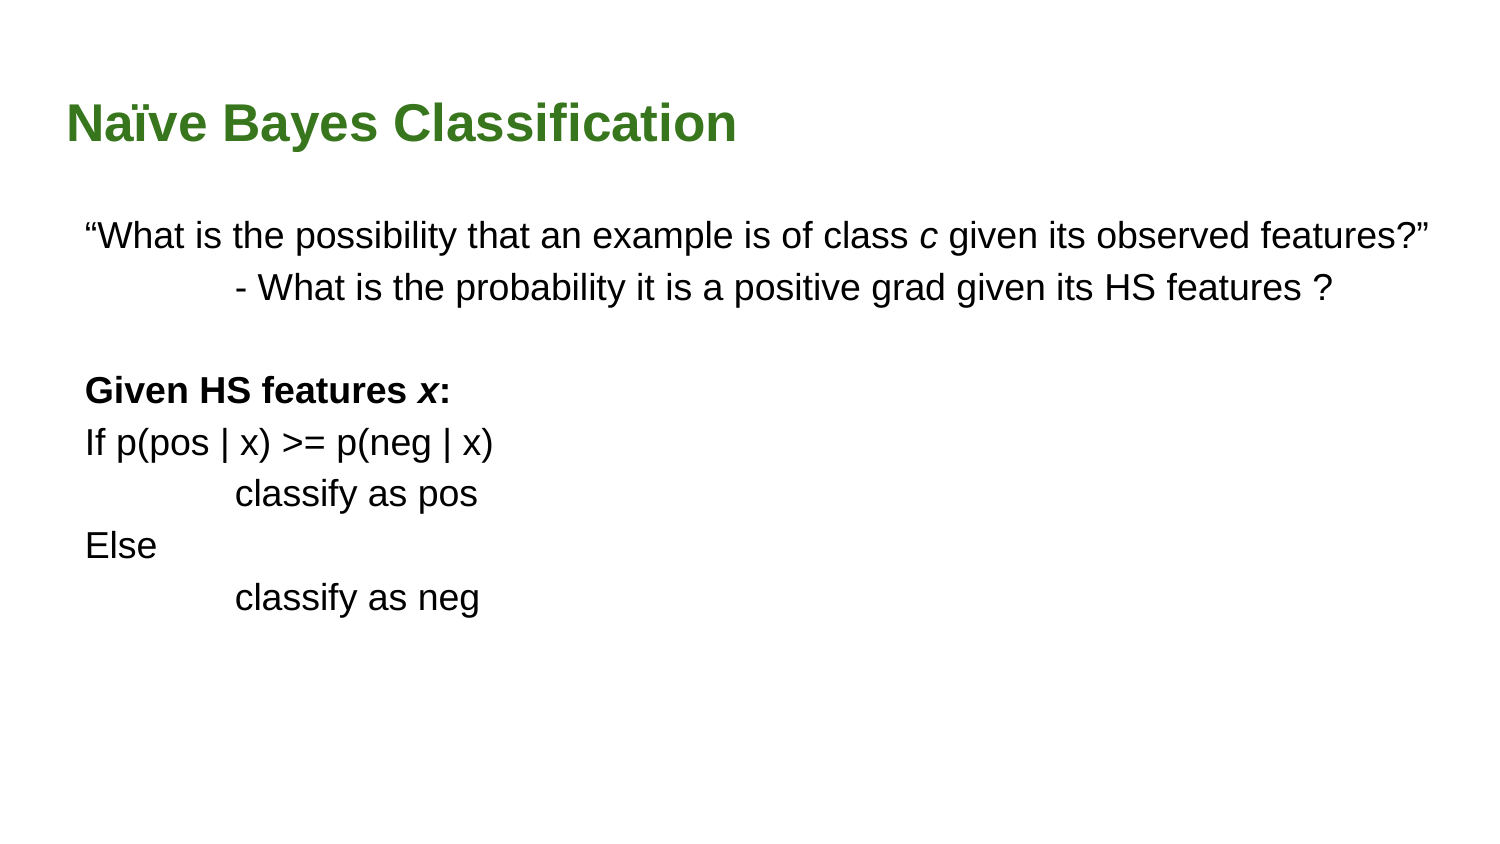

# Naïve Bayes Classification
“What is the possibility that an example is of class c given its observed features?”
	- What is the probability it is a positive grad given its HS features ?

Given HS features x:
If p(pos | x) >= p(neg | x)
	classify as pos
Else
	classify as neg